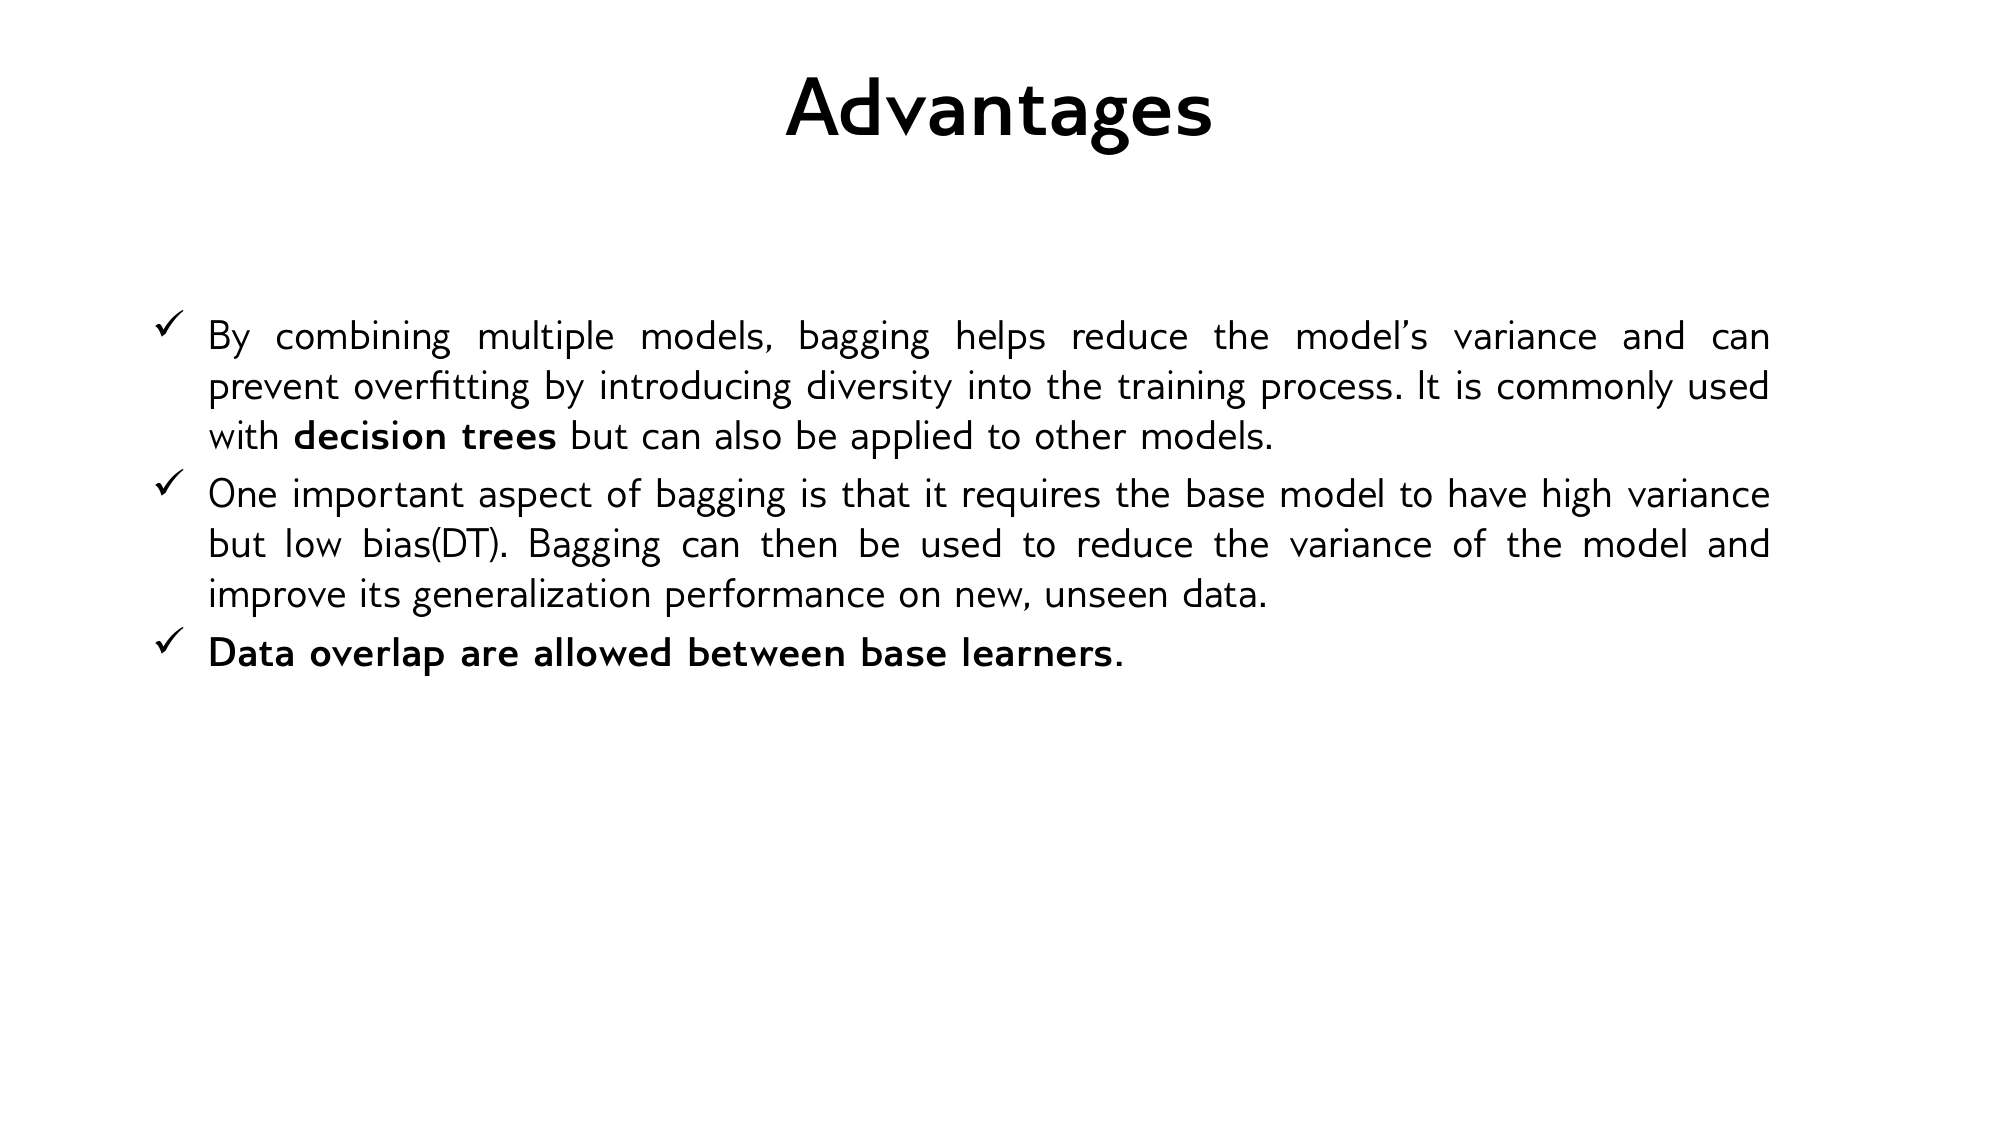

# Advantages
By combining multiple models, bagging helps reduce the model’s variance and can prevent overfitting by introducing diversity into the training process. It is commonly used with decision trees but can also be applied to other models.
One important aspect of bagging is that it requires the base model to have high variance but low bias(DT). Bagging can then be used to reduce the variance of the model and improve its generalization performance on new, unseen data.
Data overlap are allowed between base learners.